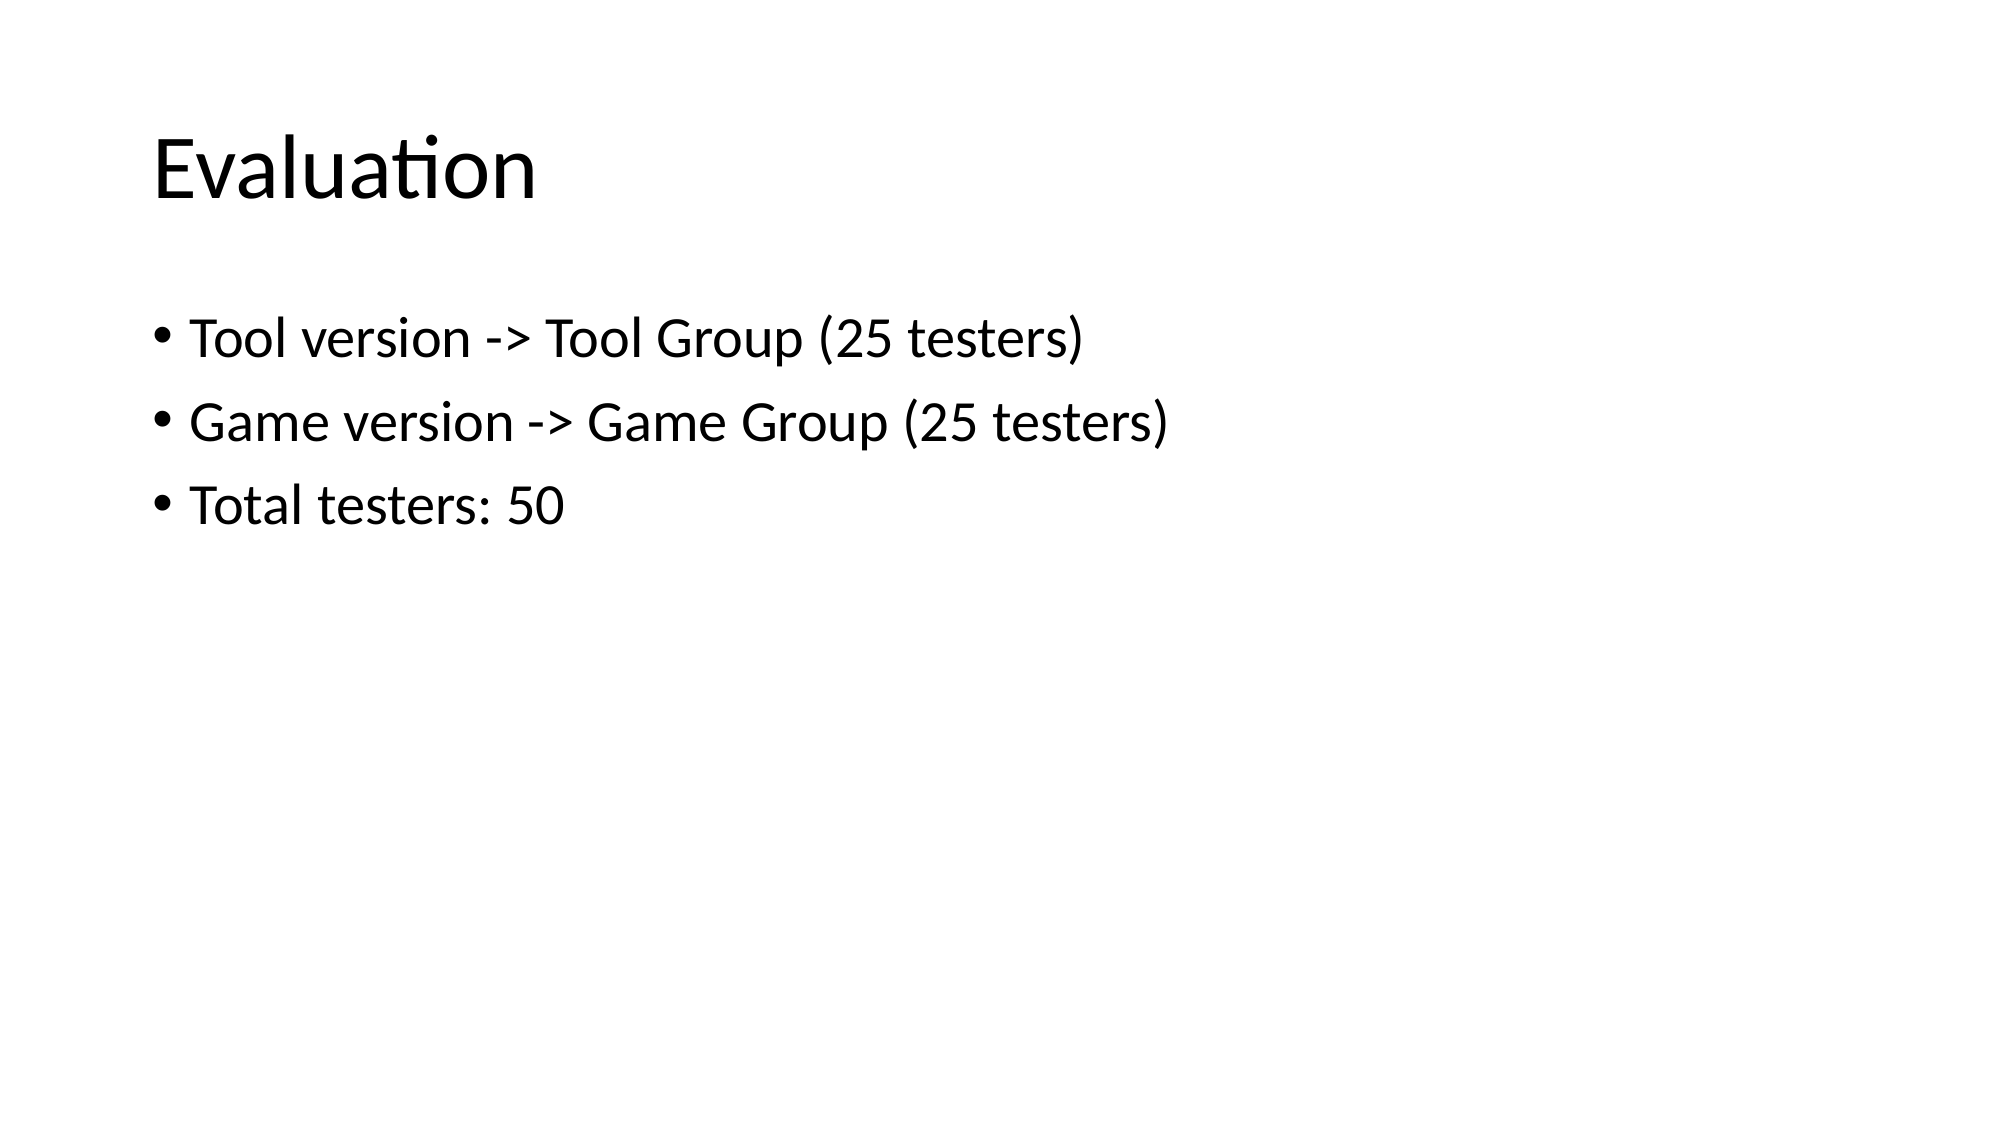

# Evaluation
Tool version -> Tool Group (25 testers)
Game version -> Game Group (25 testers)
Total testers: 50